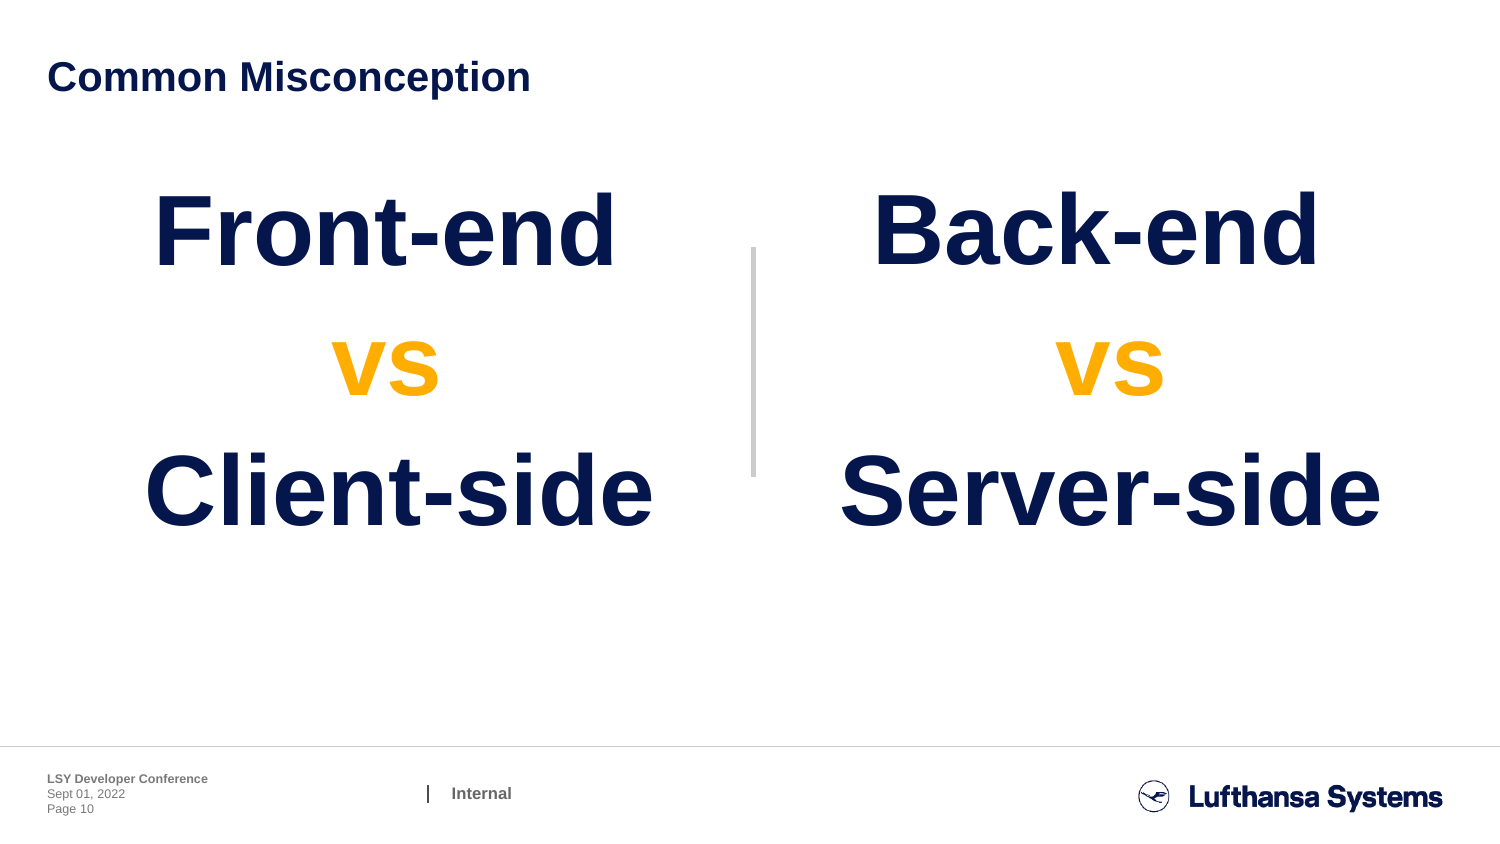

# Common Misconception
Front-end
vs
Client-side
Back-end
 vs
 Server-side
LSY Developer Conference
Sept 01, 2022
Page 10